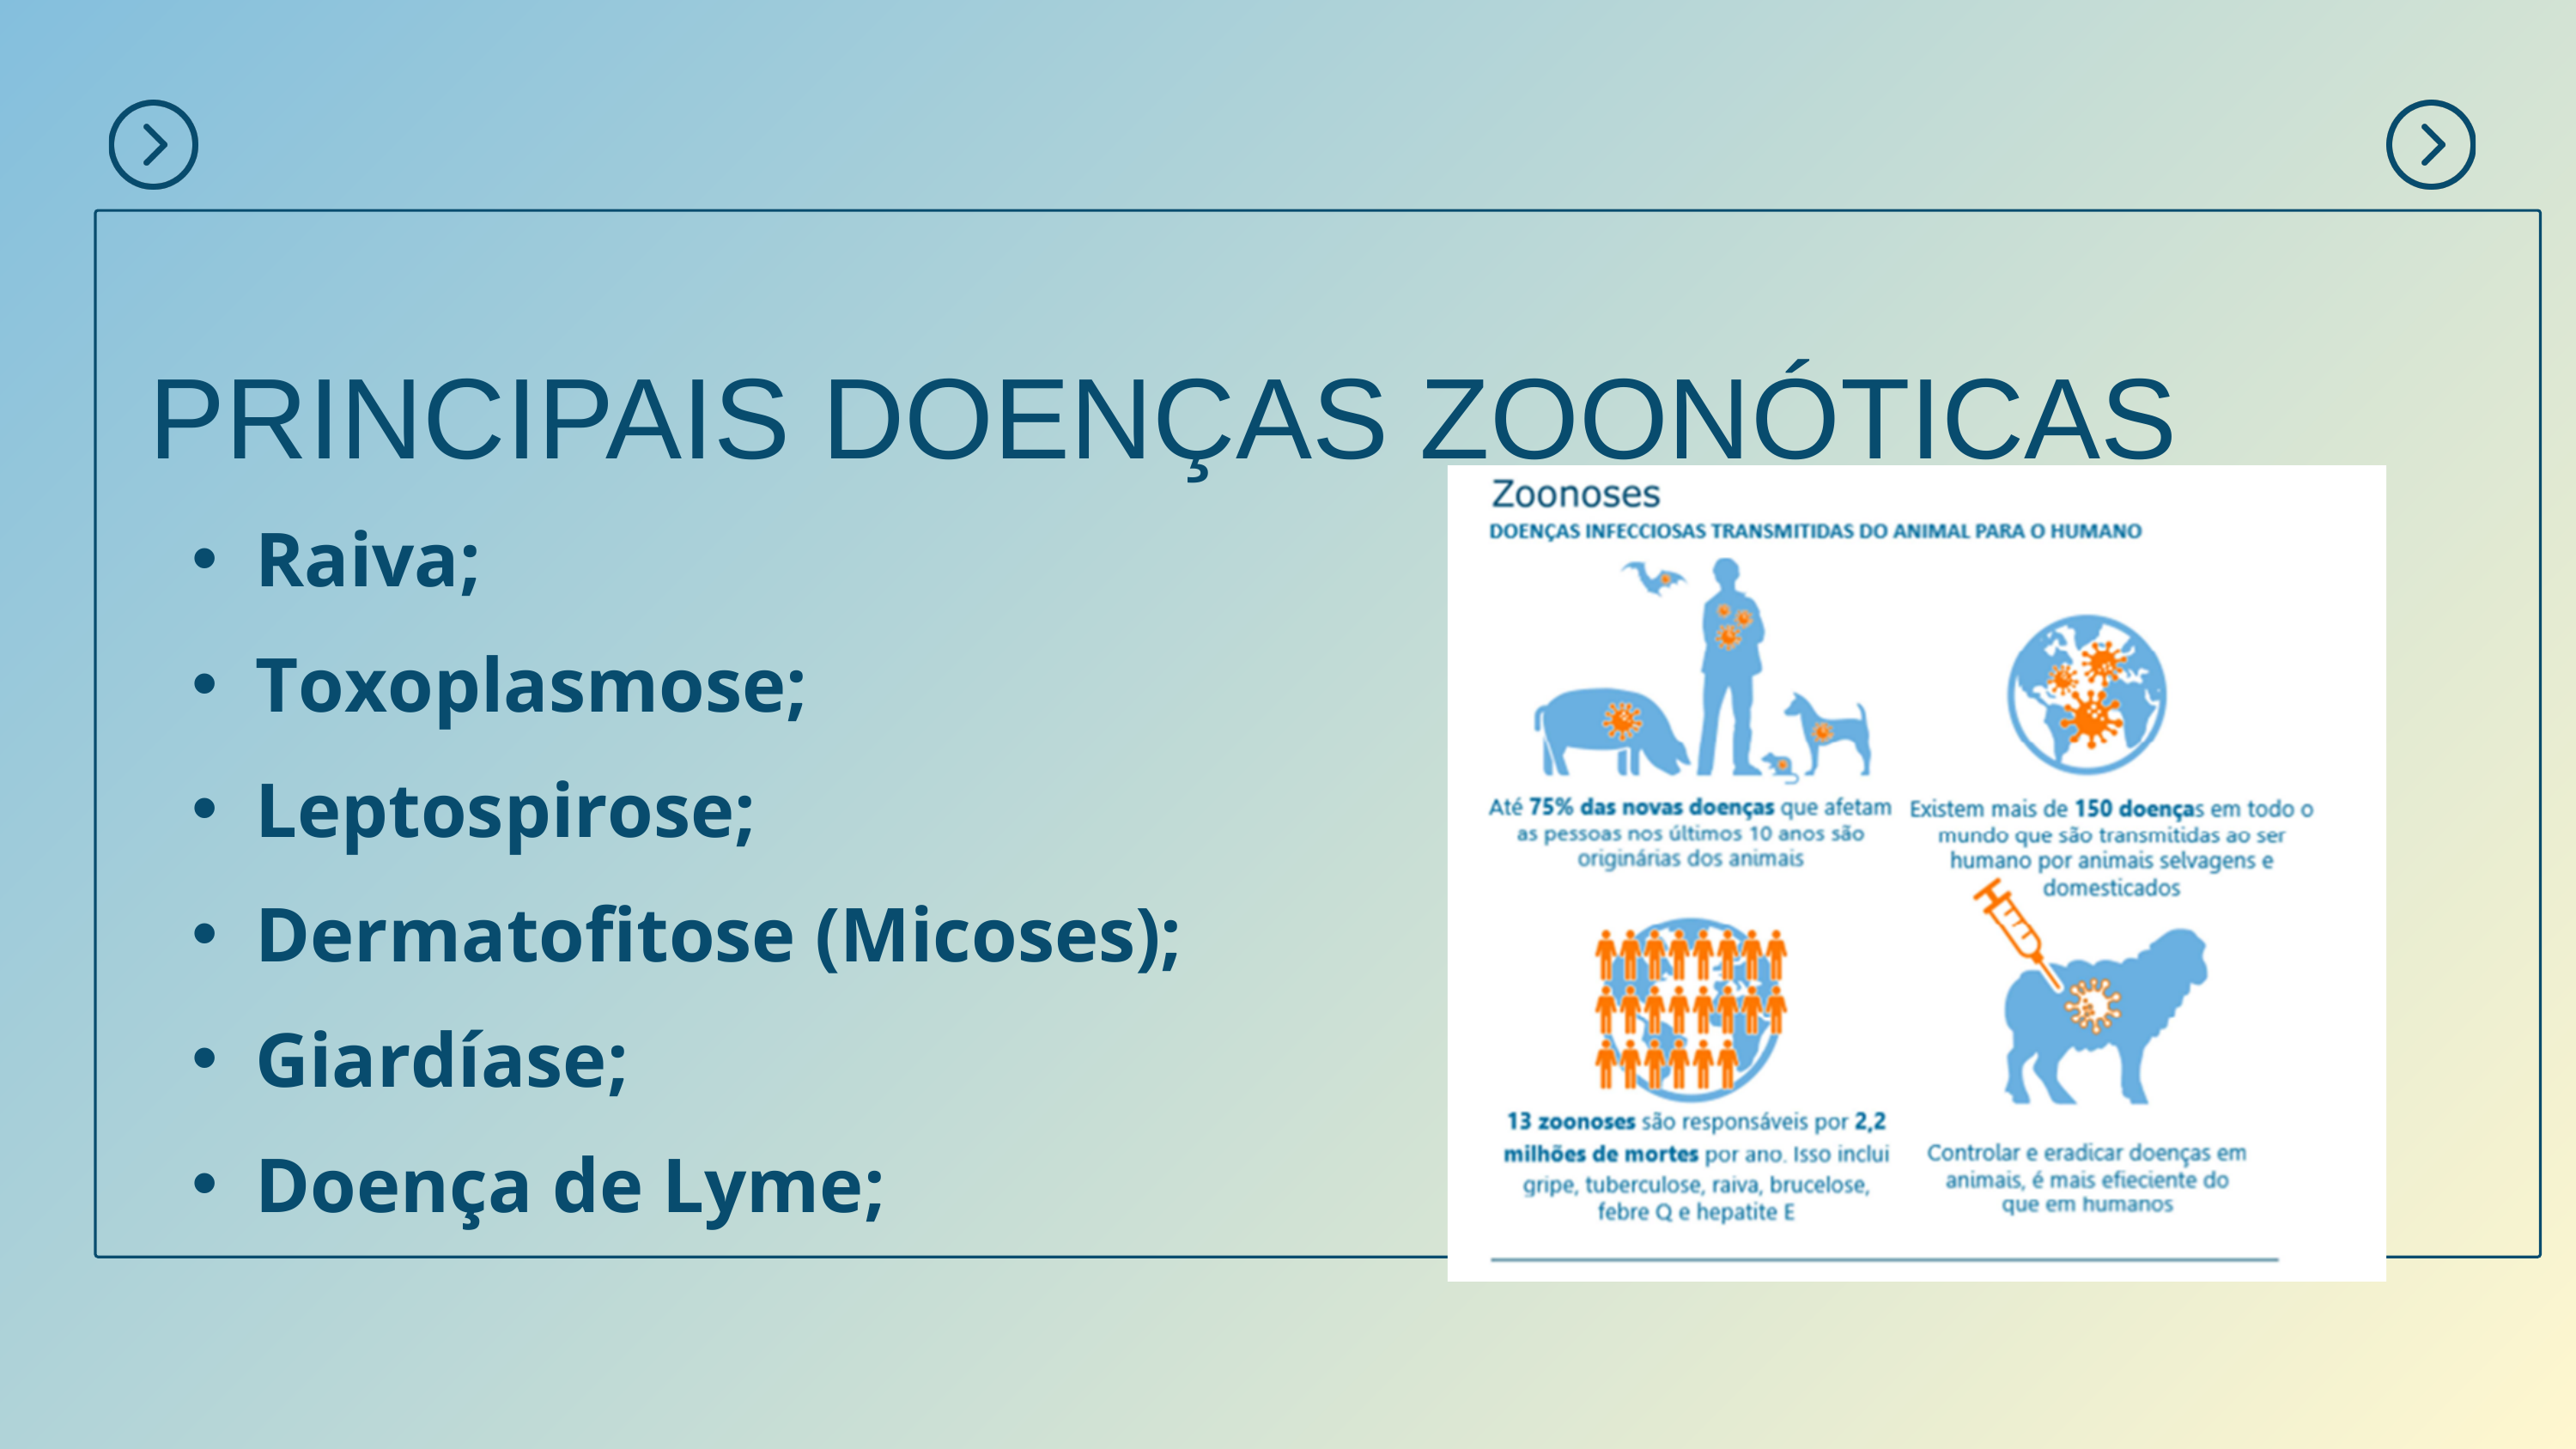

PRINCIPAIS DOENÇAS ZOONÓTICAS

Raiva;
Toxoplasmose;
Leptospirose;
Dermatofitose (Micoses);
Giardíase;
Doença de Lyme;